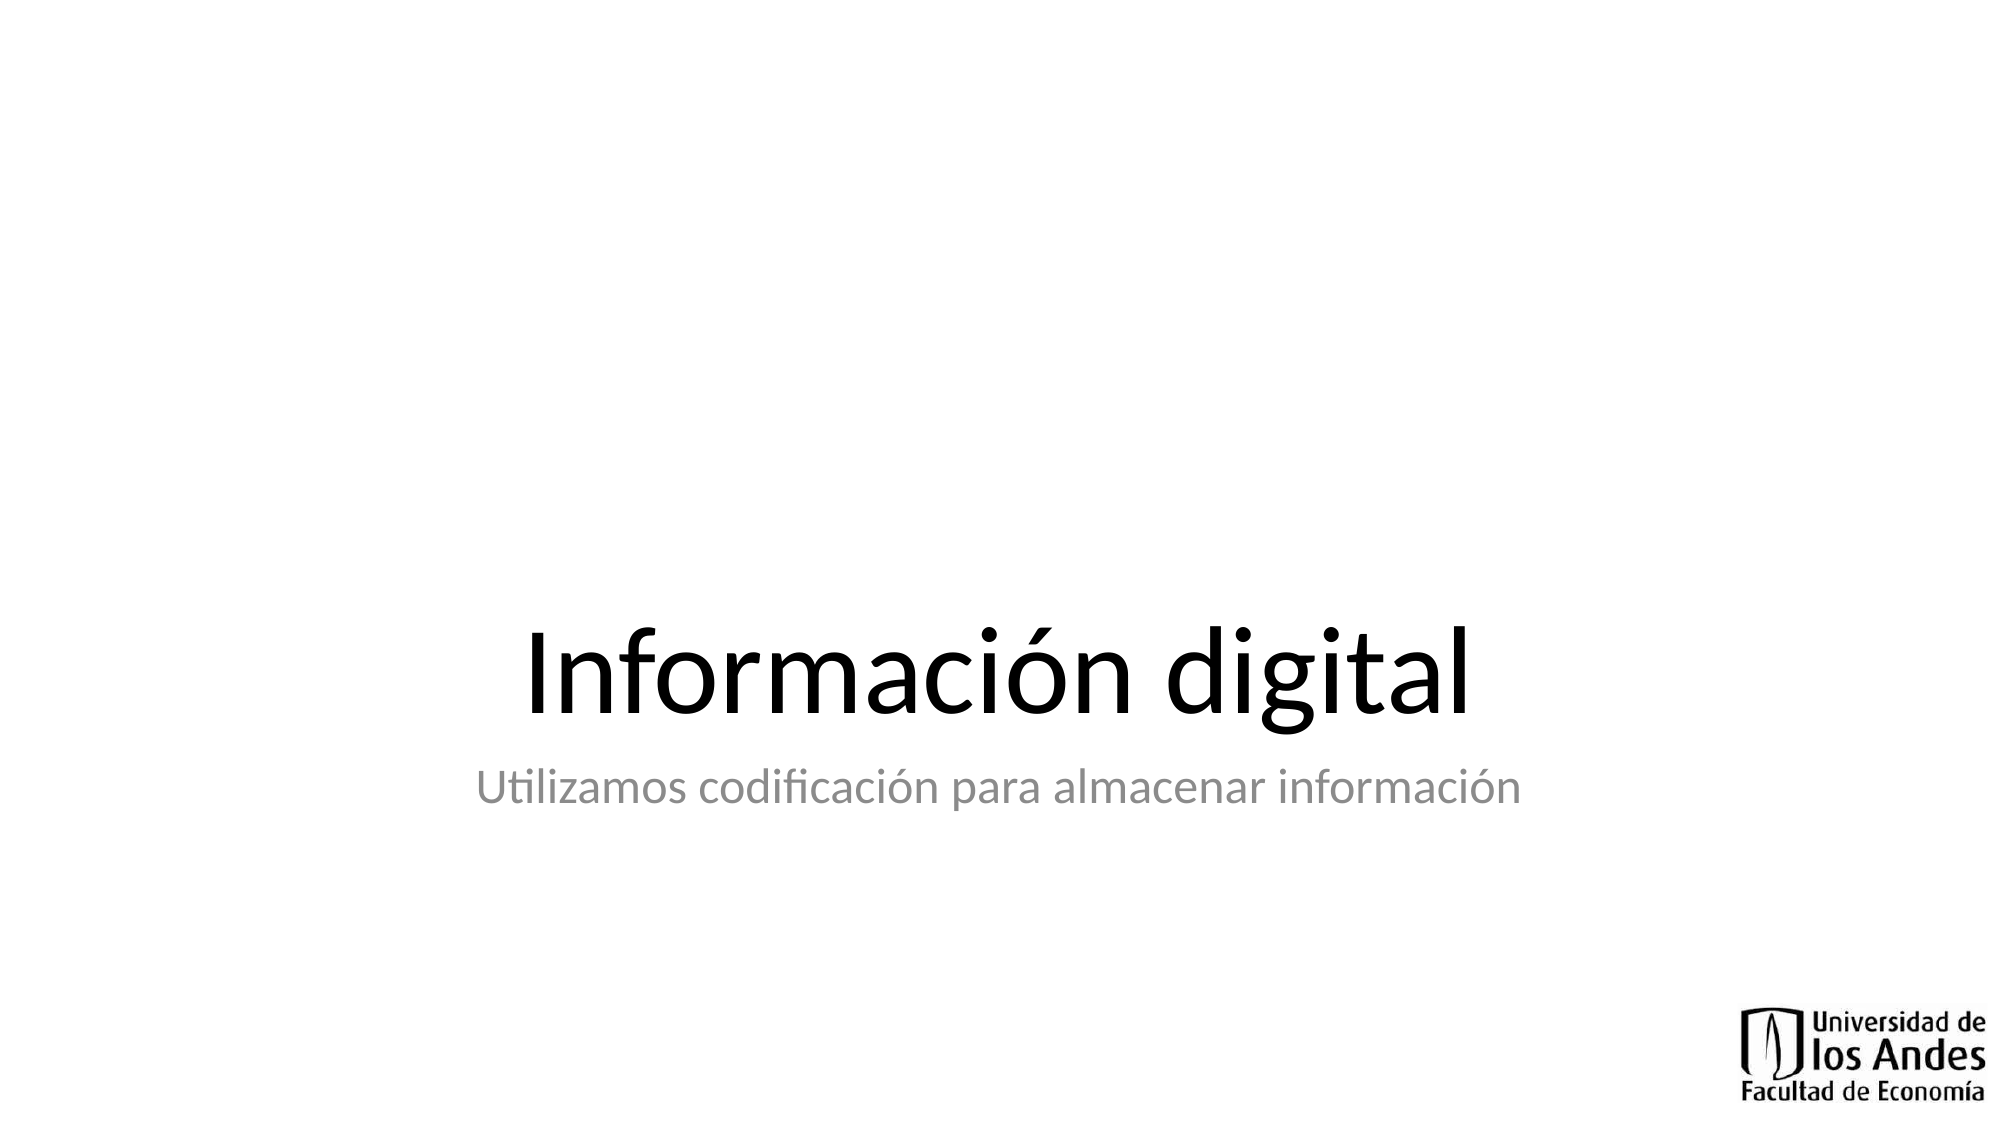

# Información digital
Utilizamos codificación para almacenar información